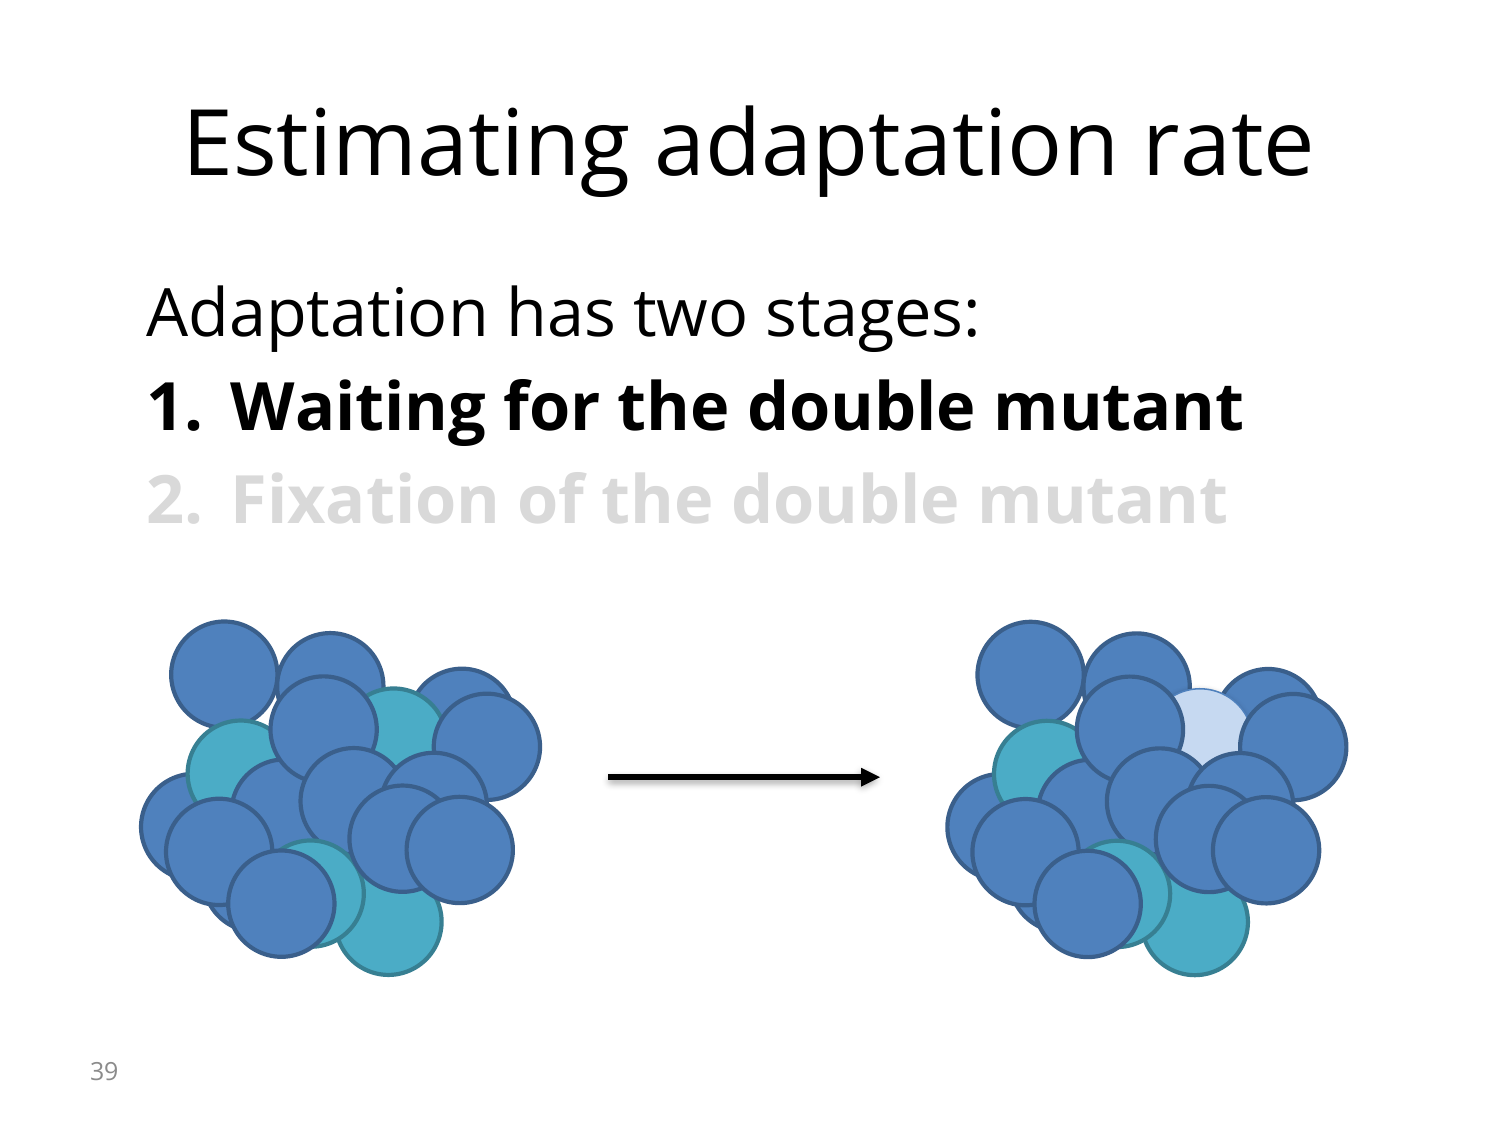

# Estimating adaptation rate
Adaptation has two stages:
Waiting for the double mutant
Fixation of the double mutant

39